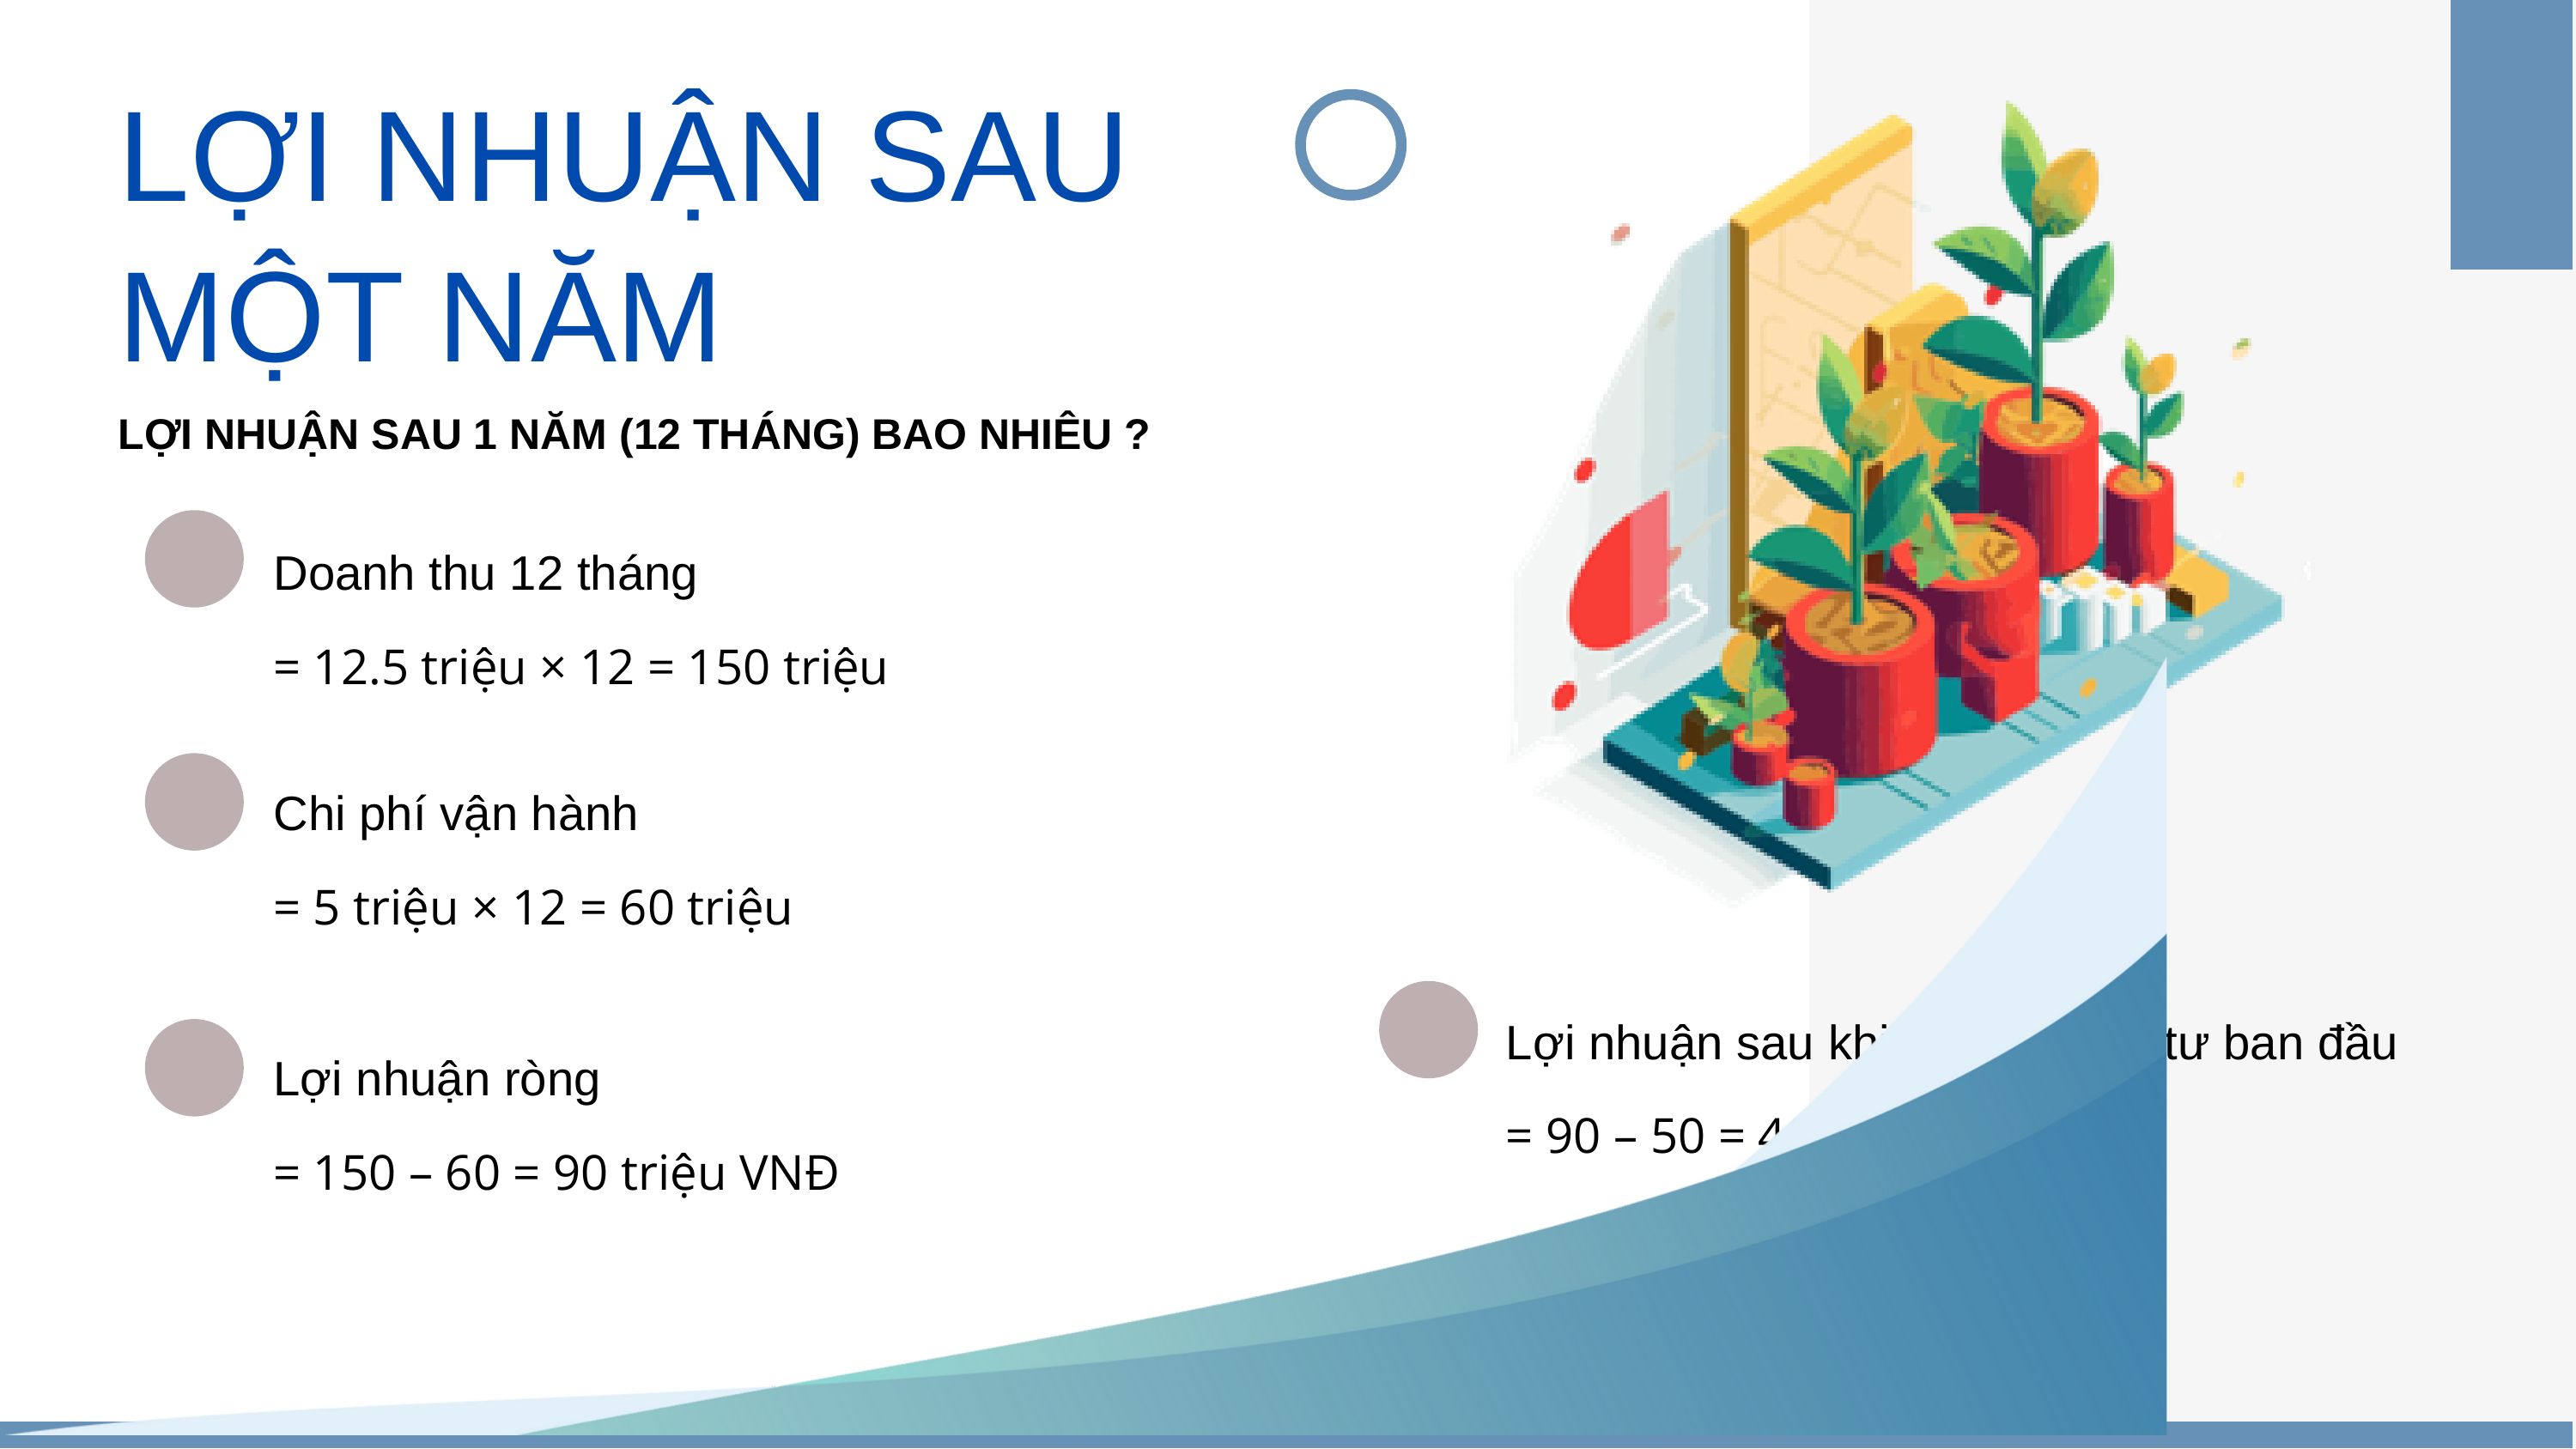

LỢI NHUẬN SAU MỘT NĂM

LỢI NHUẬN SAU 1 NĂM (12 THÁNG) BAO NHIÊU ?

Doanh thu 12 tháng
= 12.5 triệu × 12 = 150 triệu

Chi phí vận hành
= 5 triệu × 12 = 60 triệu

Lợi nhuận sau khi trừ vốn đầu tư ban đầu

Lợi nhuận ròng
= 90 – 50 = 40 triệu VNĐ

= 150 – 60 = 90 triệu VNĐ